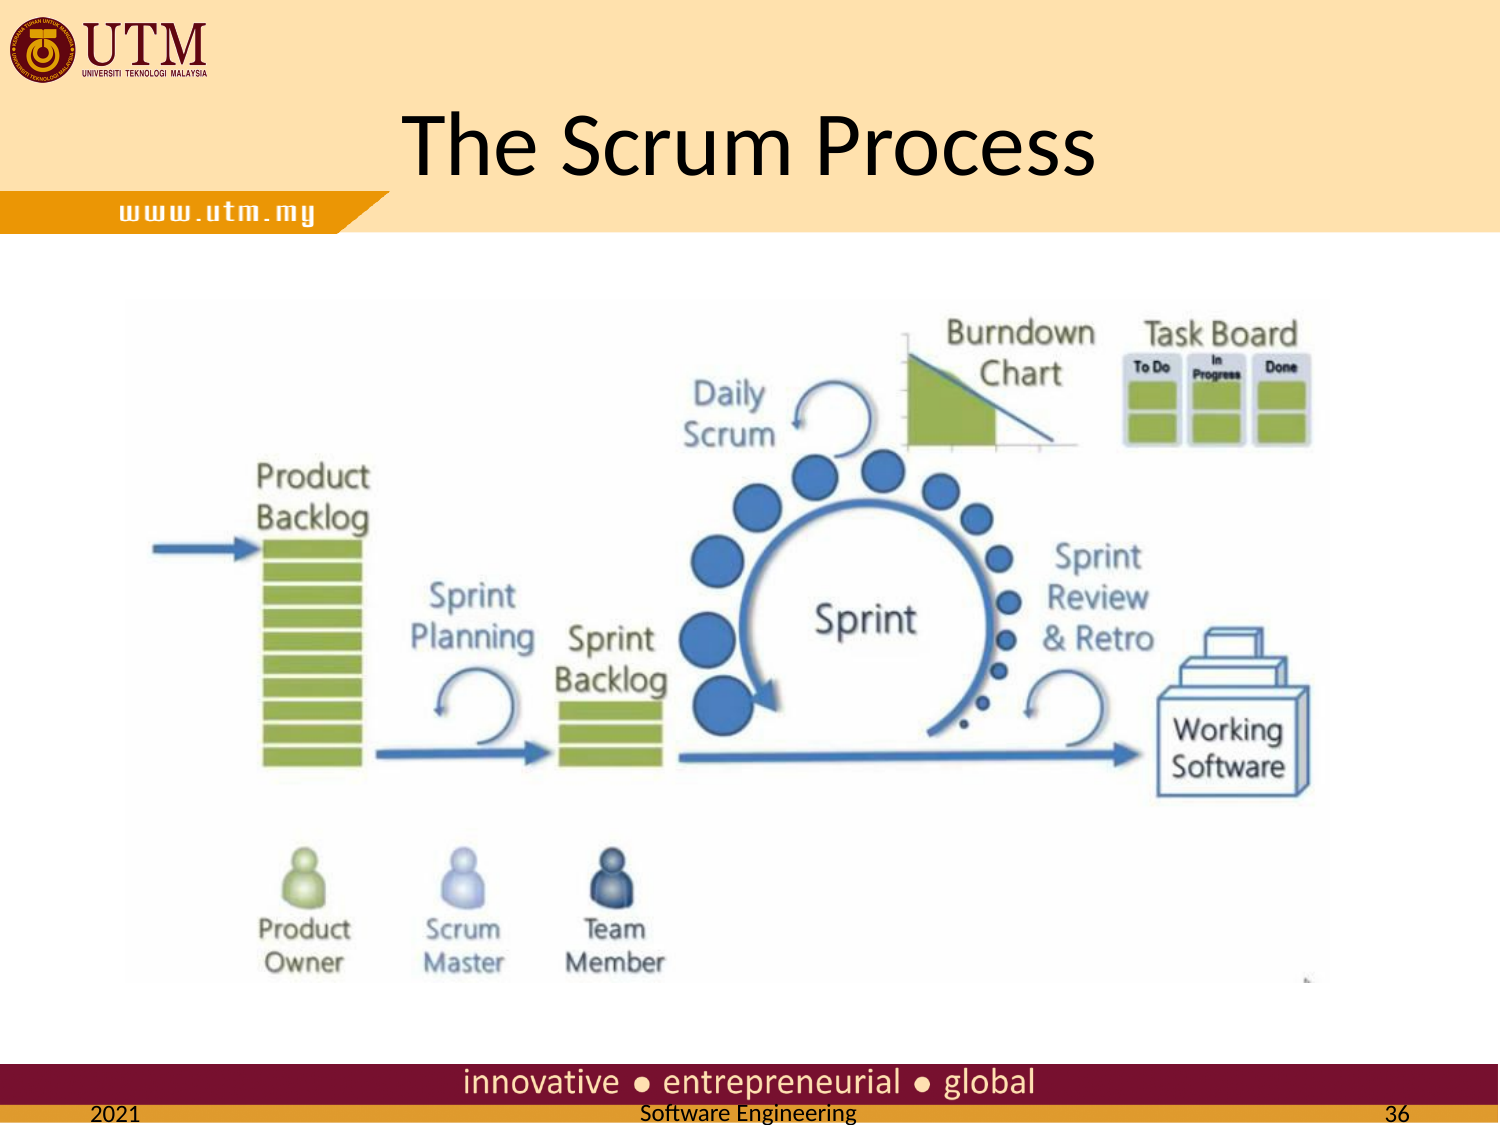

# The Scrum Process

2021
36
Software Engineering